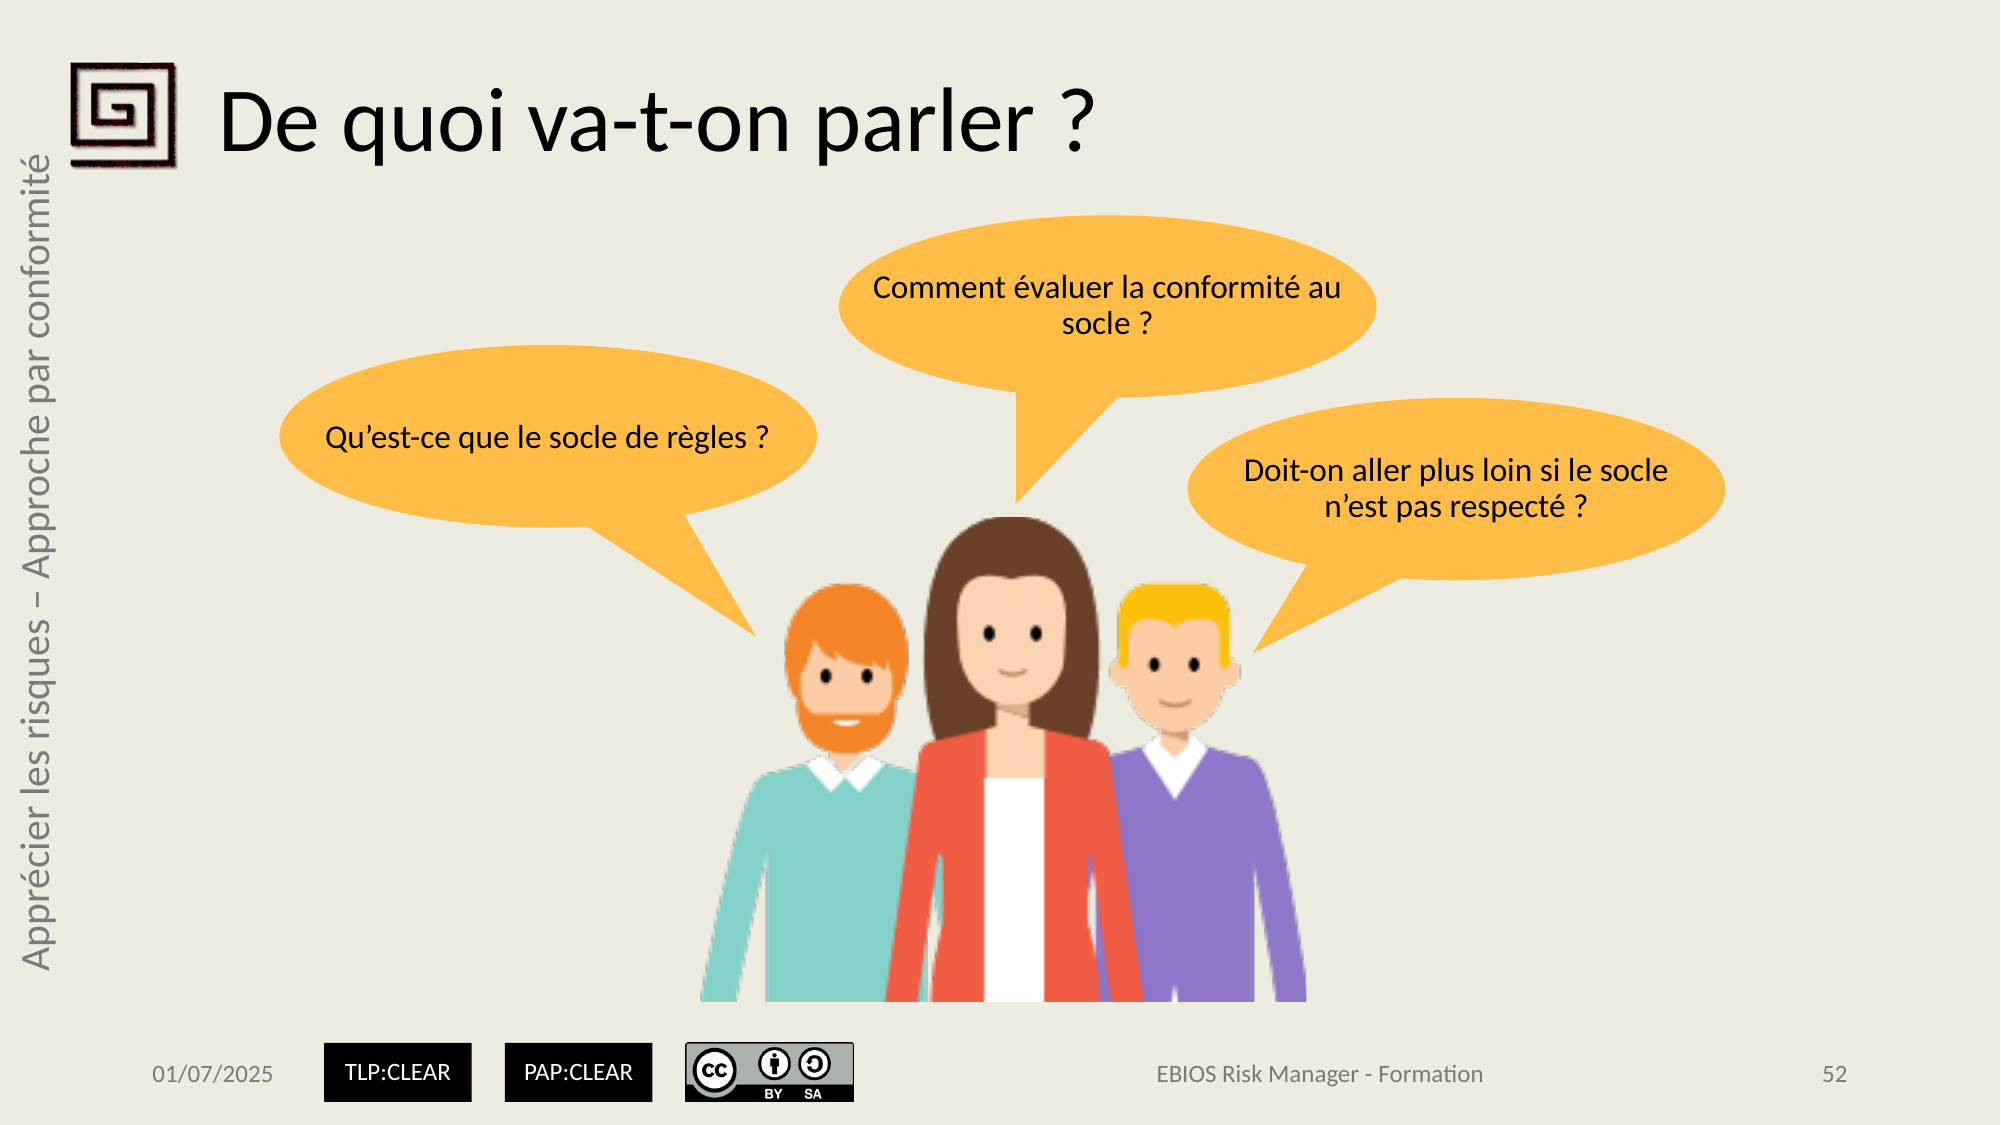

Comment évaluer la conformité au socle ?
Qu’est-ce que le socle de règles ?
Doit-on aller plus loin si le socle n’est pas respecté ?
Apprécier les risques – Approche par conformité
01/07/2025
EBIOS Risk Manager - Formation
52